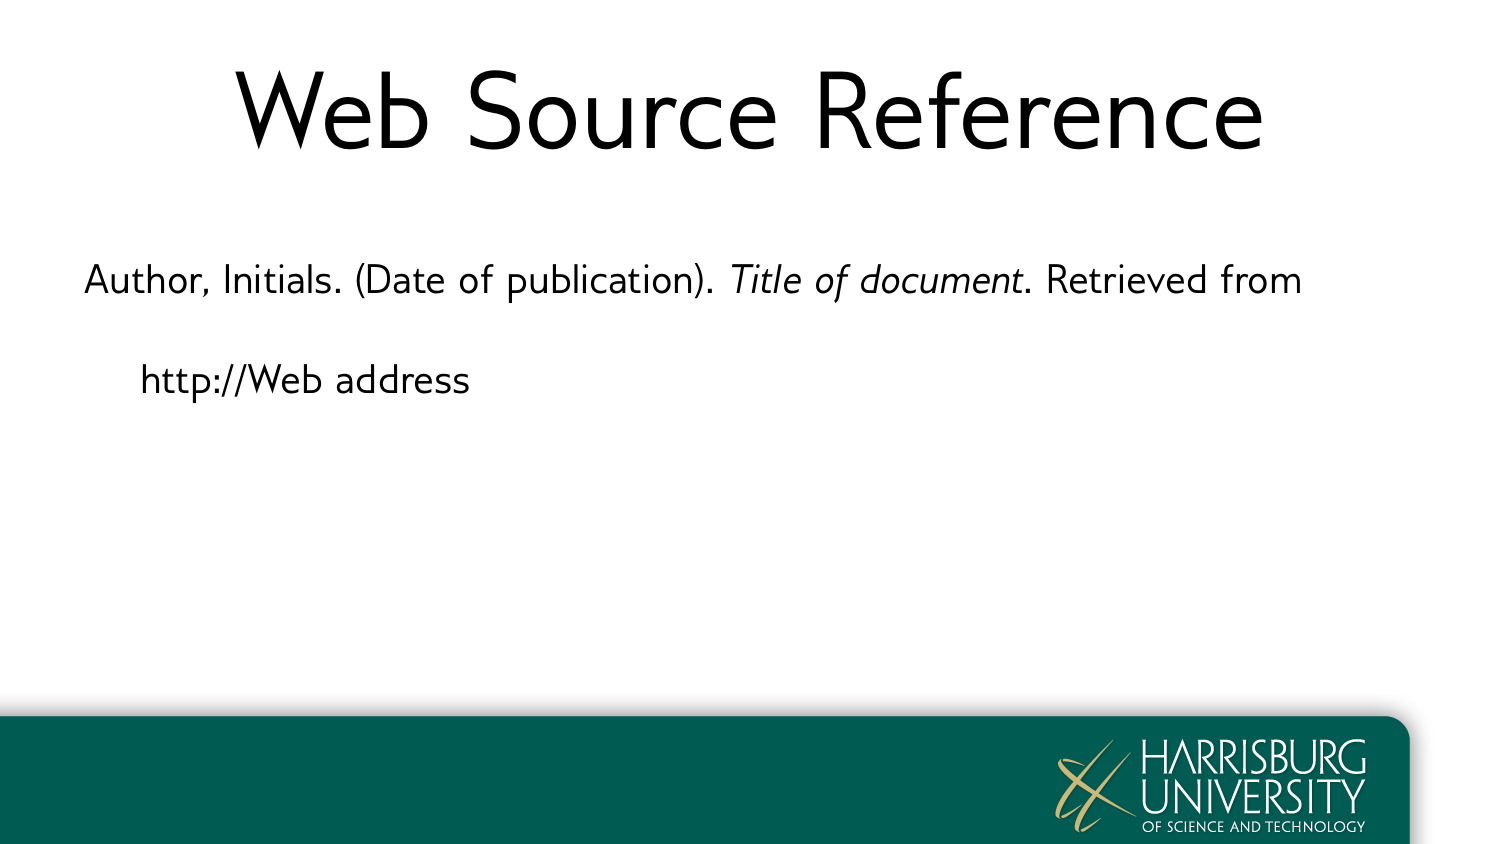

# Web Source Reference
Author, Initials. (Date of publication). Title of document. Retrieved from http://Web address